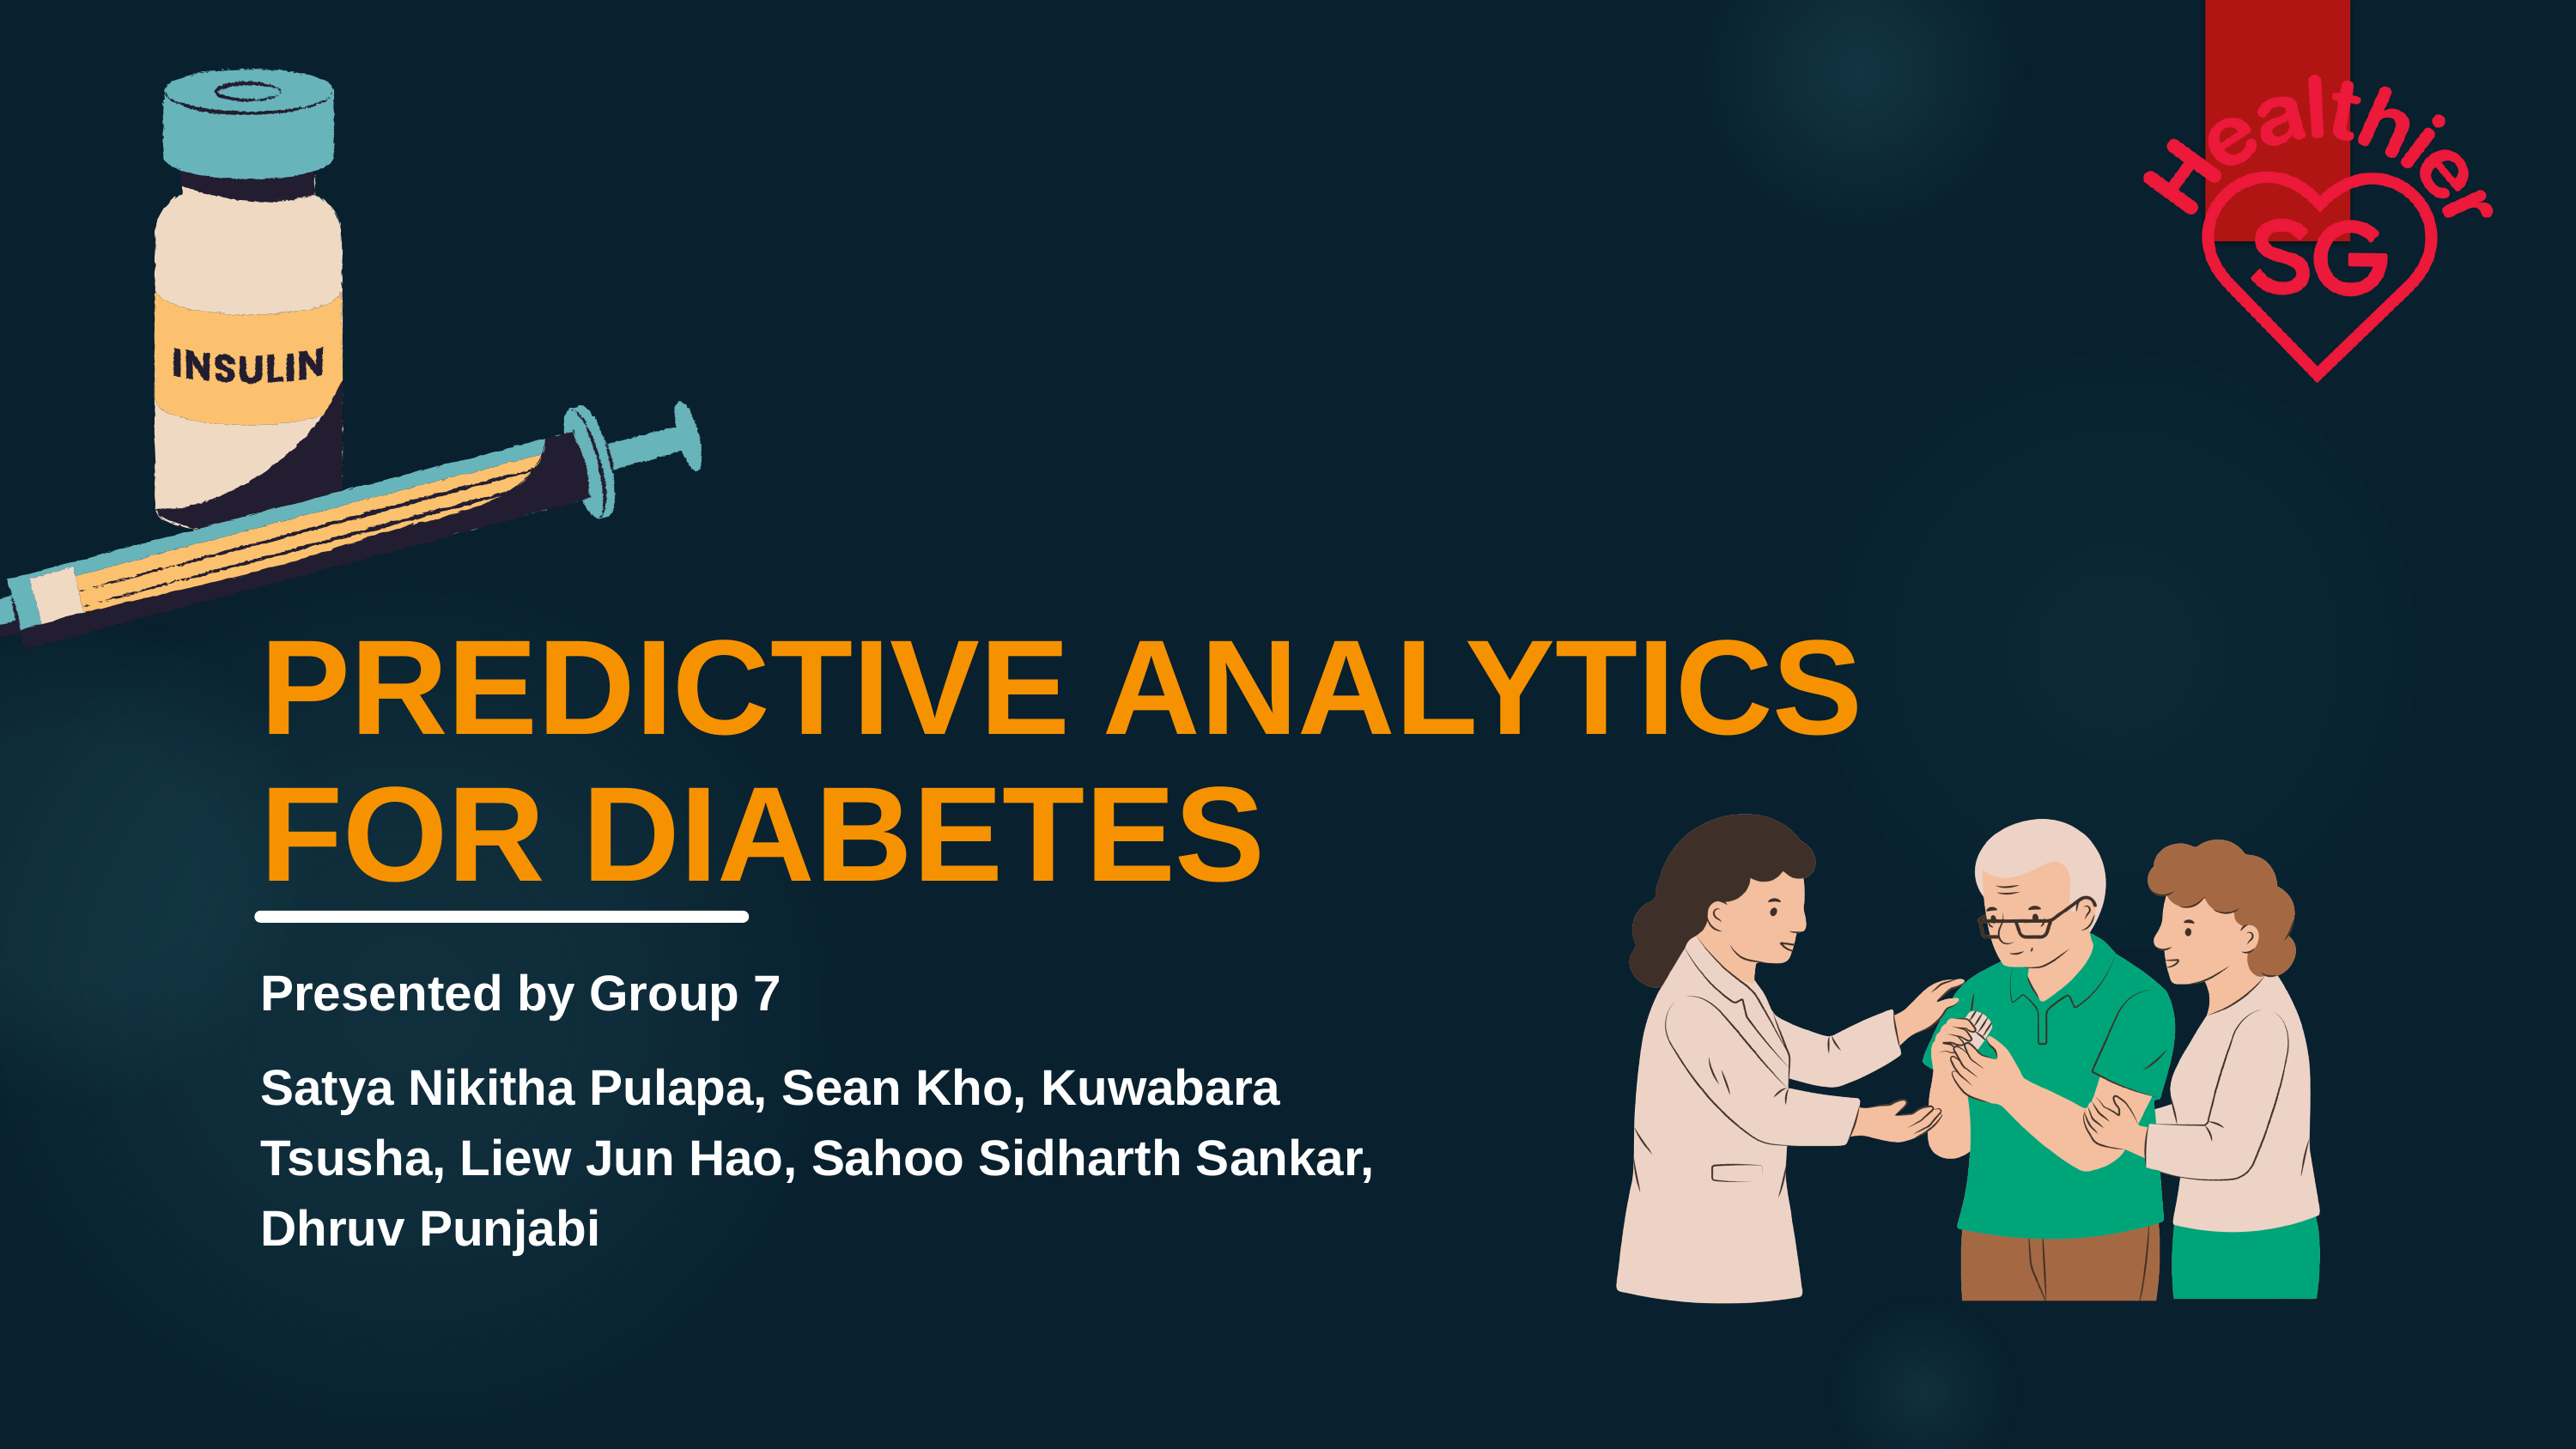

PREDICTIVE ANALYTICS FOR DIABETES

Presented by Group 7
Satya Nikitha Pulapa, Sean Kho, Kuwabara Tsusha, Liew Jun Hao, Sahoo Sidharth Sankar, Dhruv Punjabi